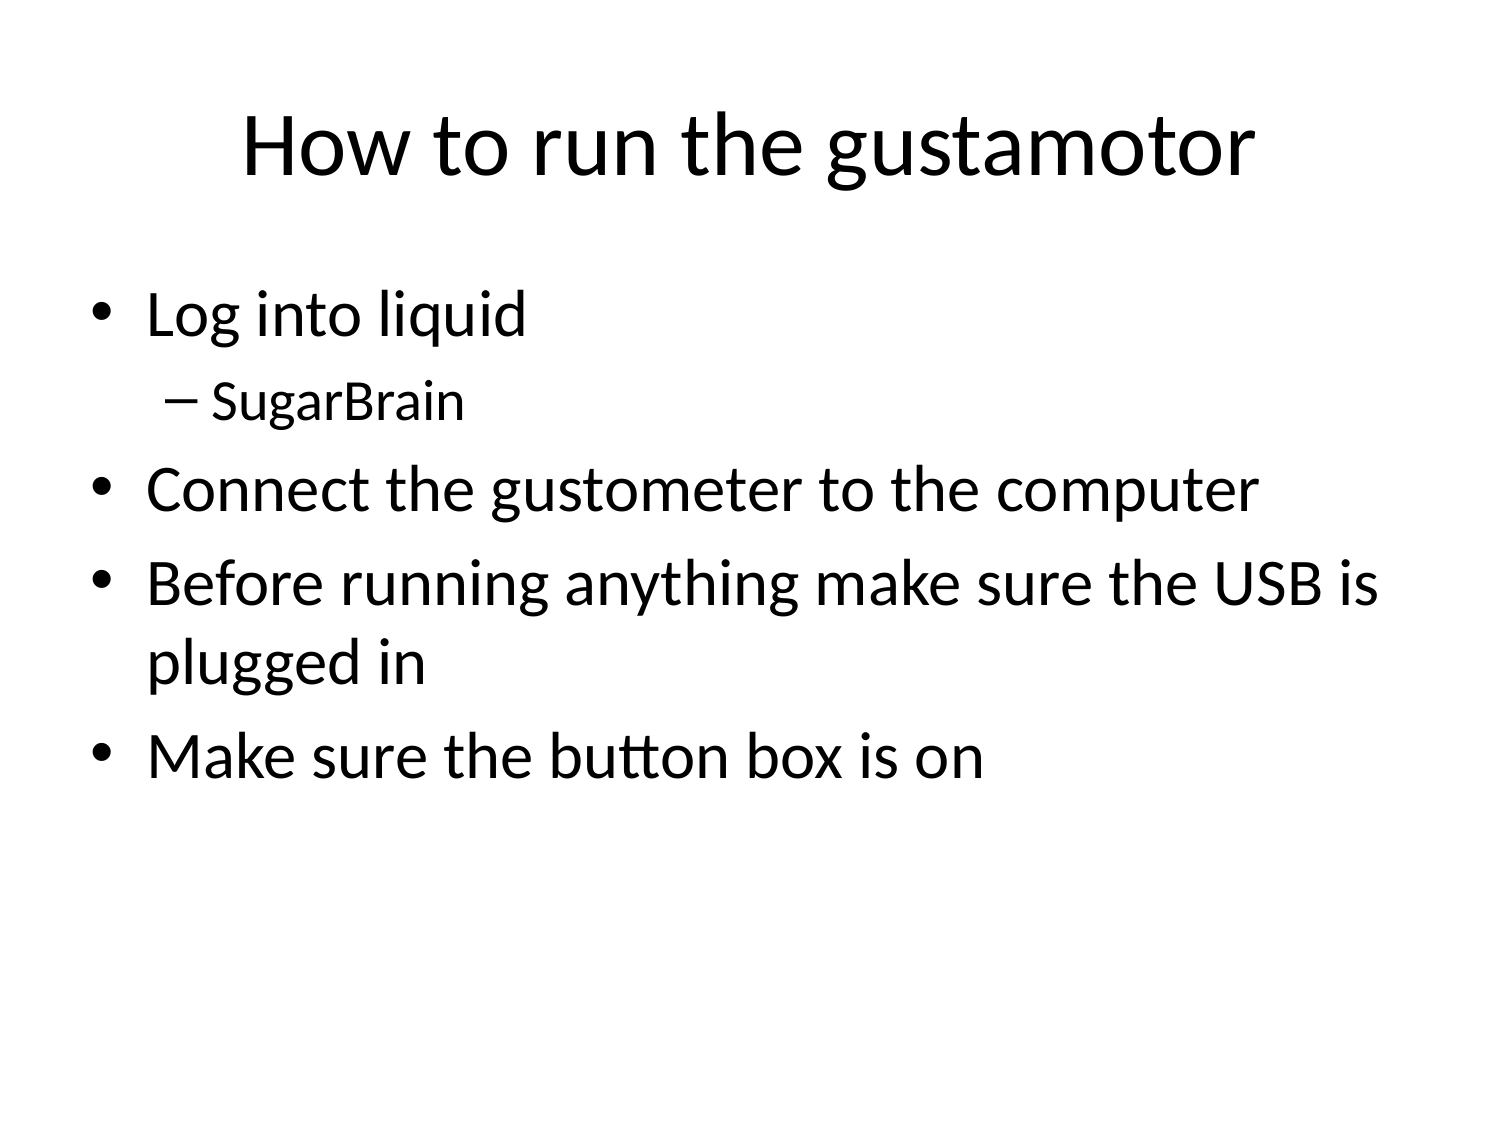

# How to run the gustamotor
Log into liquid
SugarBrain
Connect the gustometer to the computer
Before running anything make sure the USB is plugged in
Make sure the button box is on